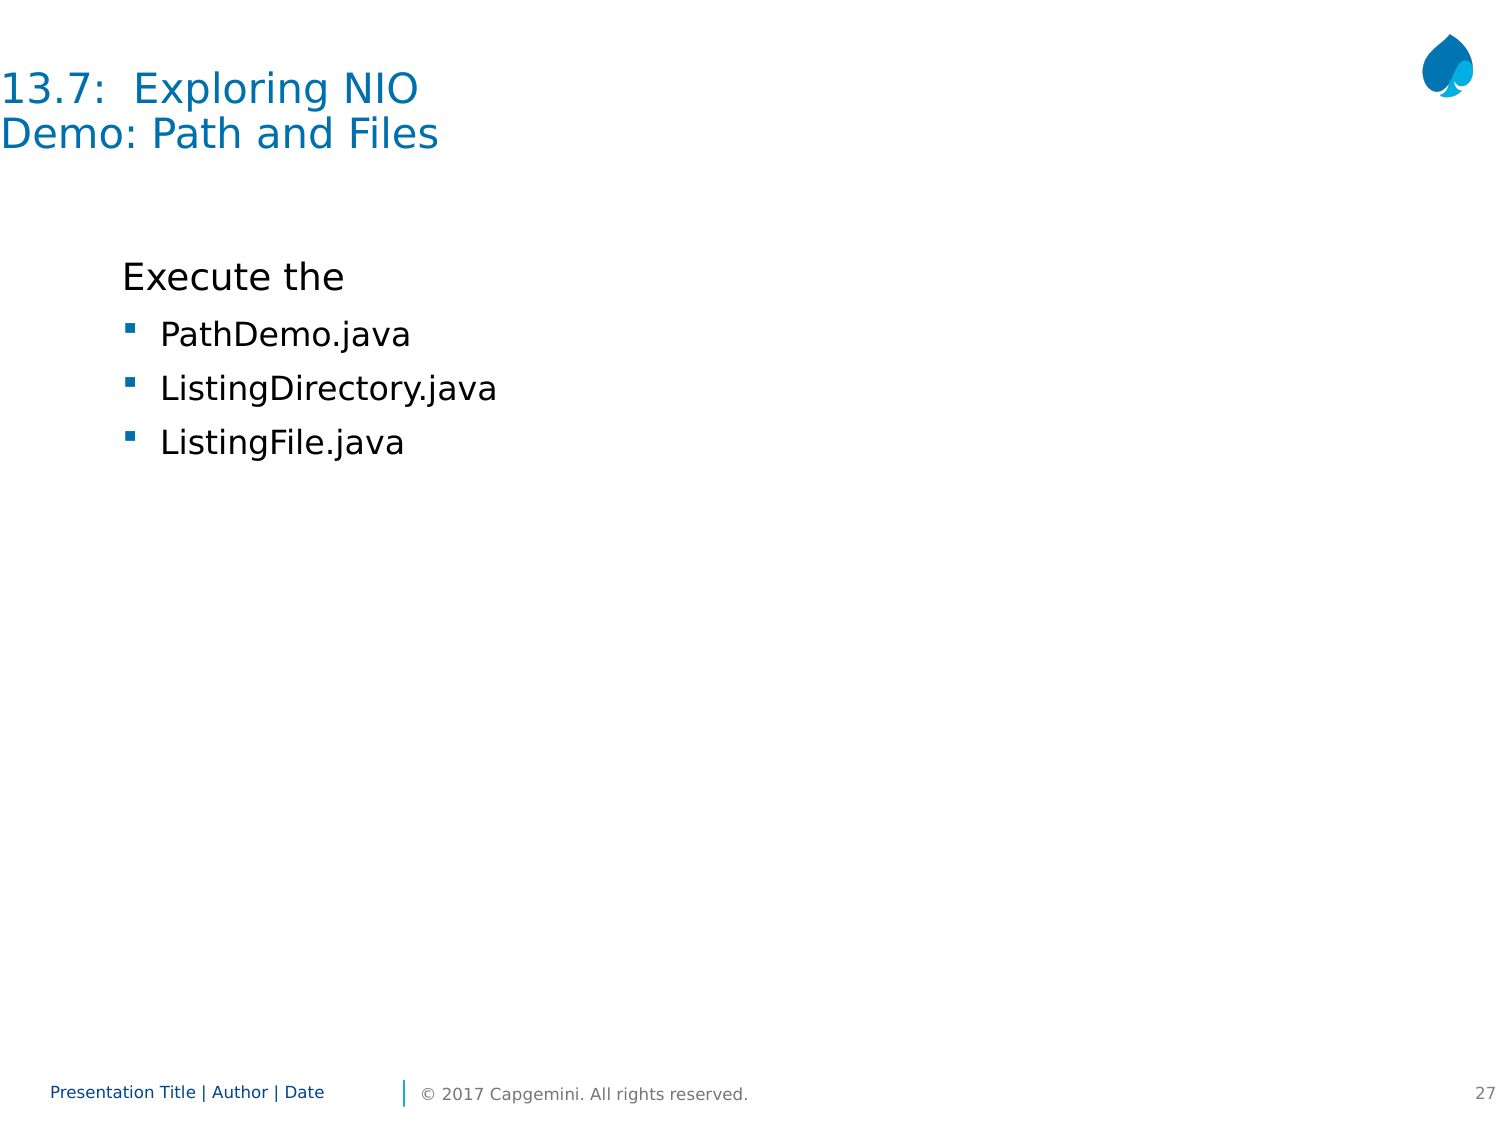

13.7:  Exploring NIO
Demo: Path and Files
Execute the
PathDemo.java
ListingDirectory.java
ListingFile.java